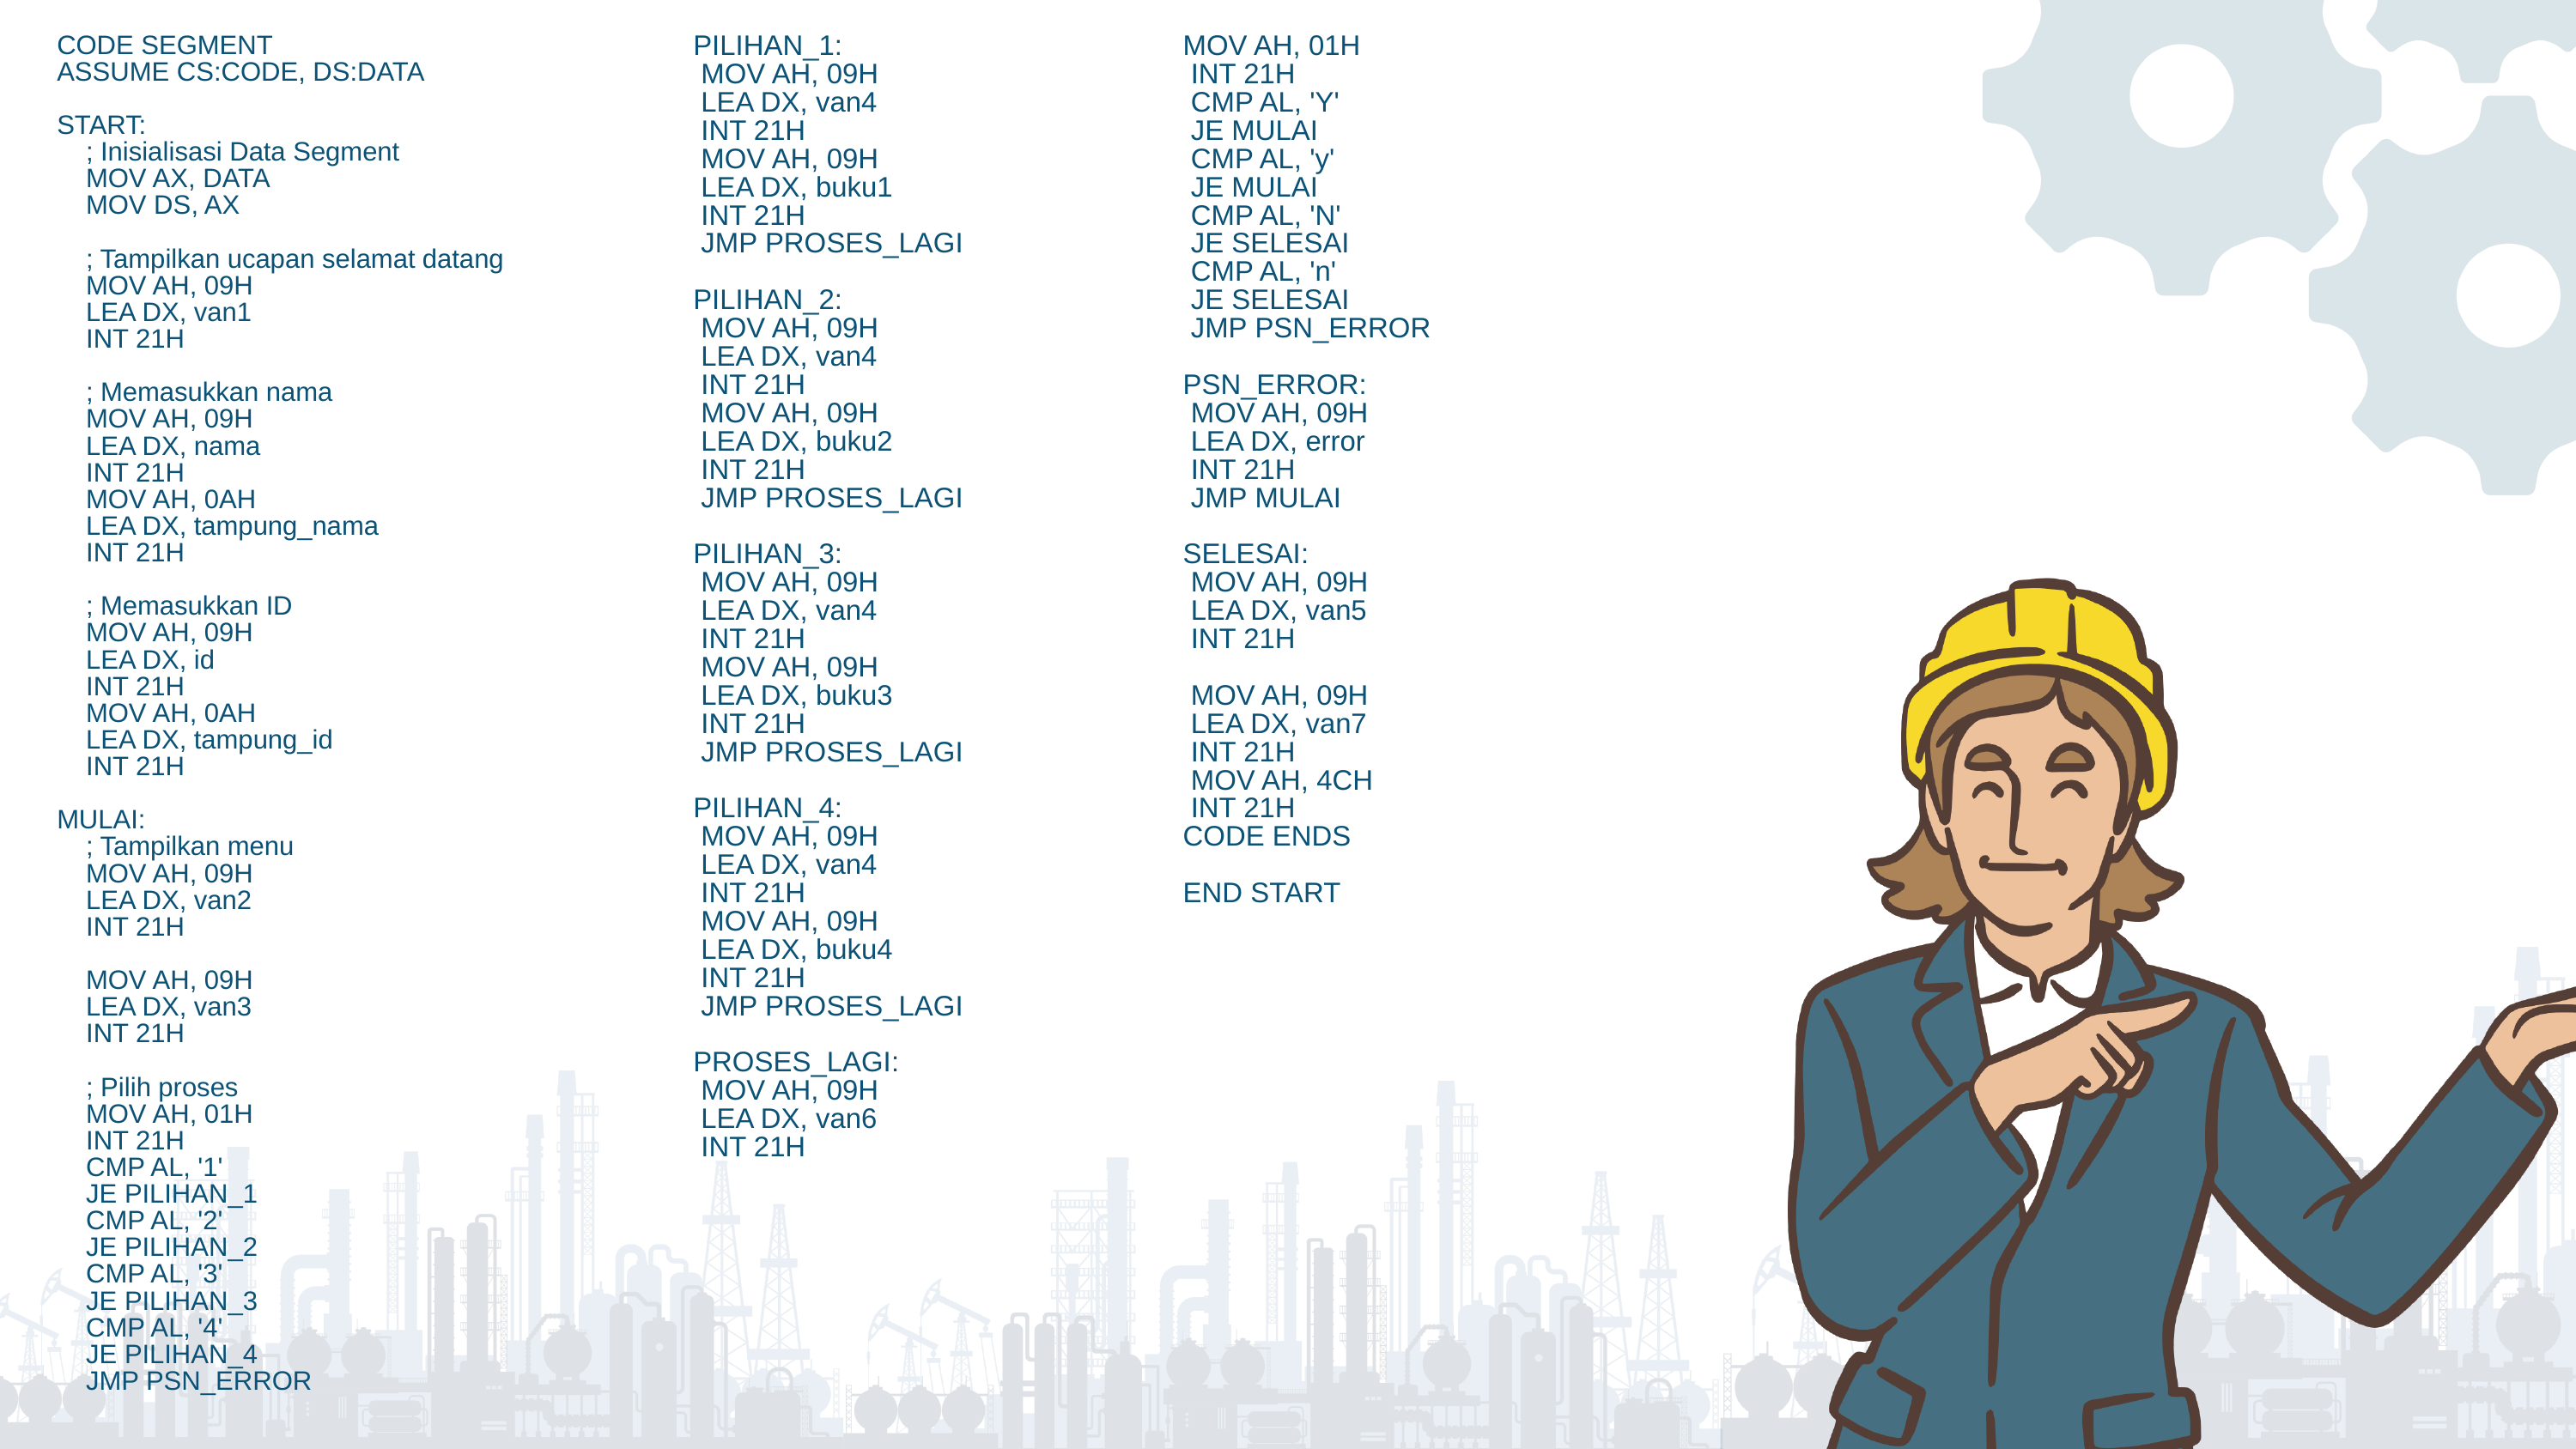

CODE SEGMENT
ASSUME CS:CODE, DS:DATA

START:
    ; Inisialisasi Data Segment
    MOV AX, DATA
    MOV DS, AX

    ; Tampilkan ucapan selamat datang
    MOV AH, 09H
    LEA DX, van1
    INT 21H

    ; Memasukkan nama
    MOV AH, 09H
    LEA DX, nama
    INT 21H
    MOV AH, 0AH
    LEA DX, tampung_nama
    INT 21H

    ; Memasukkan ID
    MOV AH, 09H
    LEA DX, id
    INT 21H
    MOV AH, 0AH
    LEA DX, tampung_id
    INT 21H

MULAI:
    ; Tampilkan menu
    MOV AH, 09H
    LEA DX, van2
    INT 21H

    MOV AH, 09H
    LEA DX, van3
    INT 21H

    ; Pilih proses
    MOV AH, 01H
    INT 21H
    CMP AL, '1'
    JE PILIHAN_1
    CMP AL, '2'
    JE PILIHAN_2
    CMP AL, '3'
    JE PILIHAN_3
    CMP AL, '4'
    JE PILIHAN_4
    JMP PSN_ERROR

PILIHAN_1:
 MOV AH, 09H
 LEA DX, van4
 INT 21H
 MOV AH, 09H
 LEA DX, buku1
 INT 21H
 JMP PROSES_LAGI

PILIHAN_2:
 MOV AH, 09H
 LEA DX, van4
 INT 21H
 MOV AH, 09H
 LEA DX, buku2
 INT 21H
 JMP PROSES_LAGI

PILIHAN_3:
 MOV AH, 09H
 LEA DX, van4
 INT 21H
 MOV AH, 09H
 LEA DX, buku3
 INT 21H
 JMP PROSES_LAGI

PILIHAN_4:
 MOV AH, 09H
 LEA DX, van4
 INT 21H
 MOV AH, 09H
 LEA DX, buku4
 INT 21H
 JMP PROSES_LAGI

PROSES_LAGI:
 MOV AH, 09H
 LEA DX, van6
 INT 21H

MOV AH, 01H
 INT 21H
 CMP AL, 'Y'
 JE MULAI
 CMP AL, 'y'
 JE MULAI
 CMP AL, 'N'
 JE SELESAI
 CMP AL, 'n'
 JE SELESAI
 JMP PSN_ERROR

PSN_ERROR:
 MOV AH, 09H
 LEA DX, error
 INT 21H
 JMP MULAI

SELESAI:
 MOV AH, 09H
 LEA DX, van5
 INT 21H

 MOV AH, 09H
 LEA DX, van7
 INT 21H
 MOV AH, 4CH
 INT 21H
CODE ENDS

END START